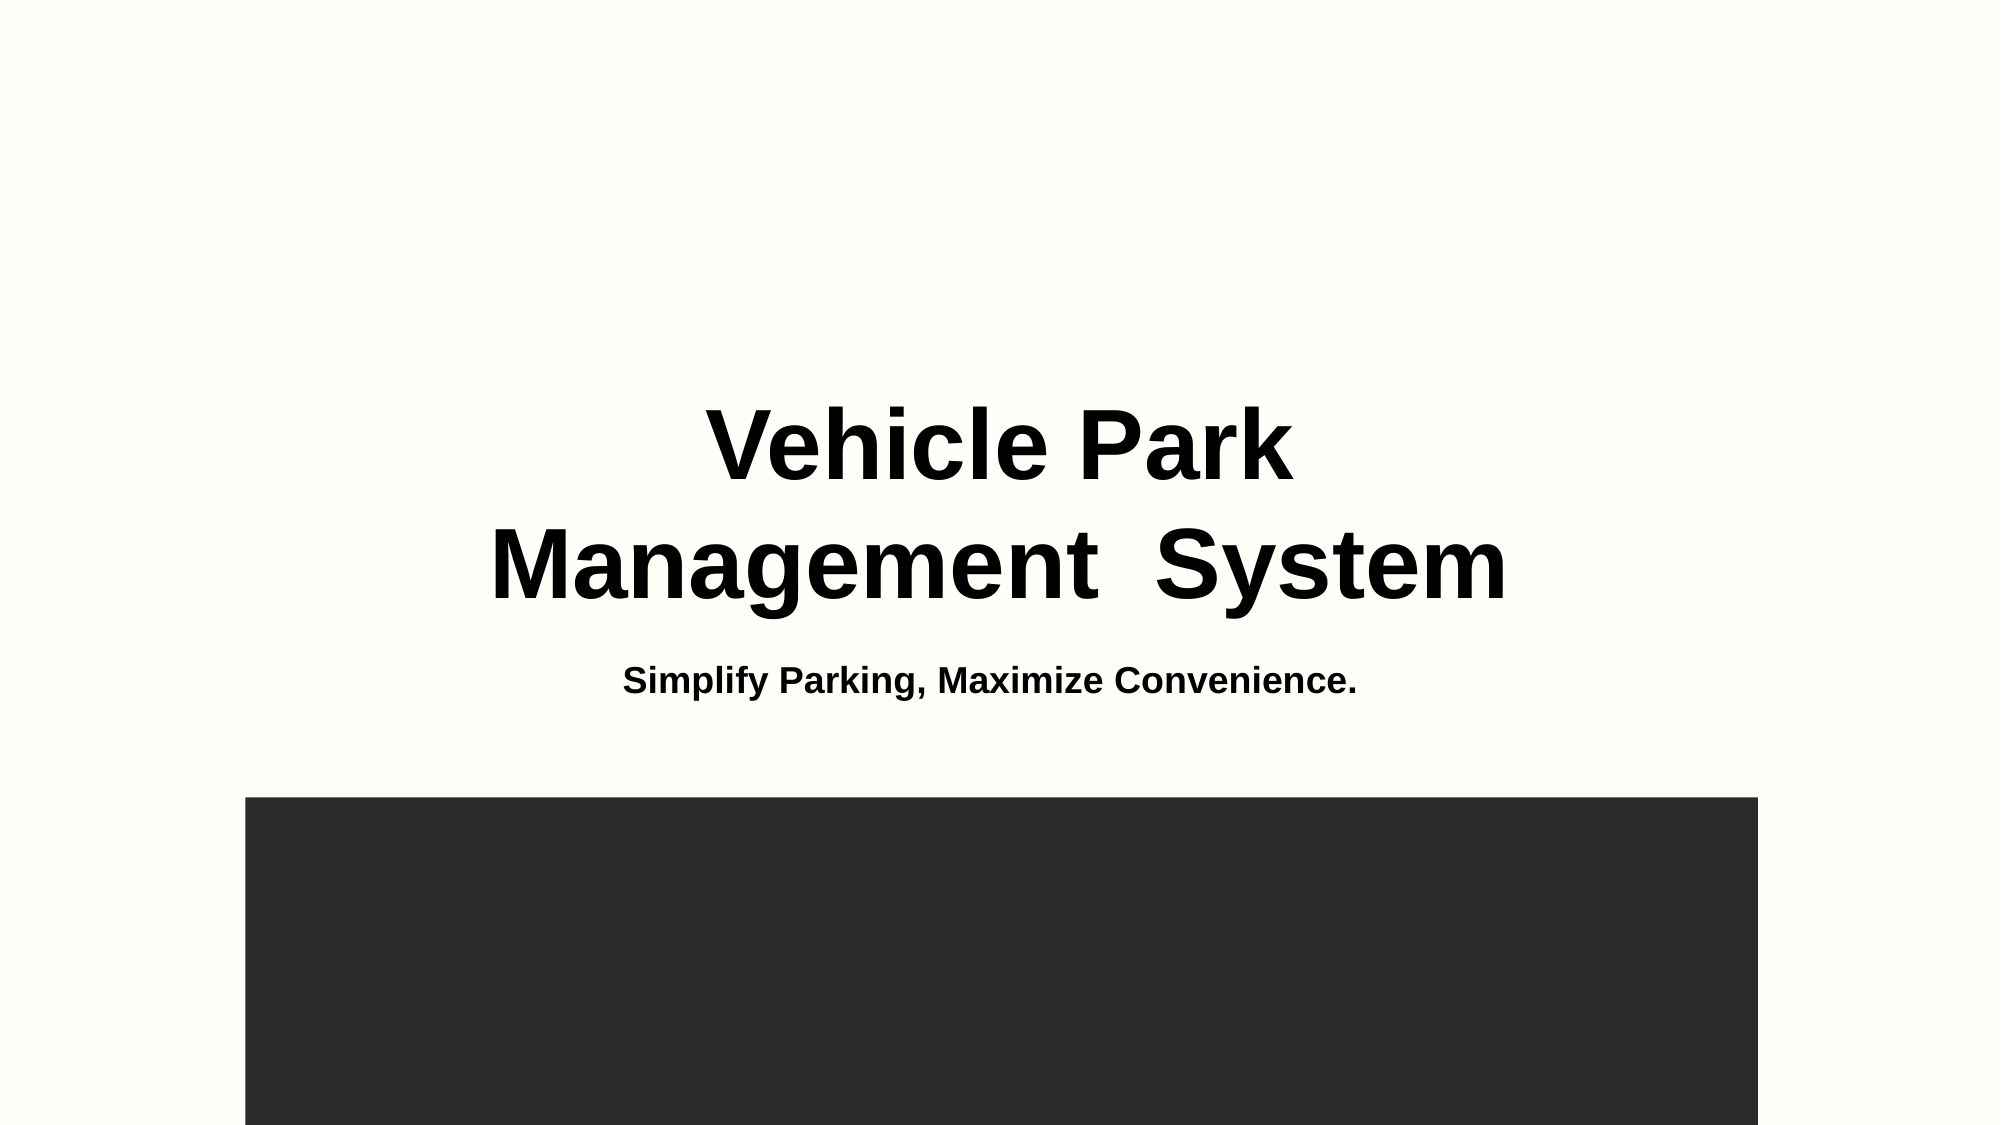

Vehicle Park Management  System
Simplify Parking, Maximize Convenience.